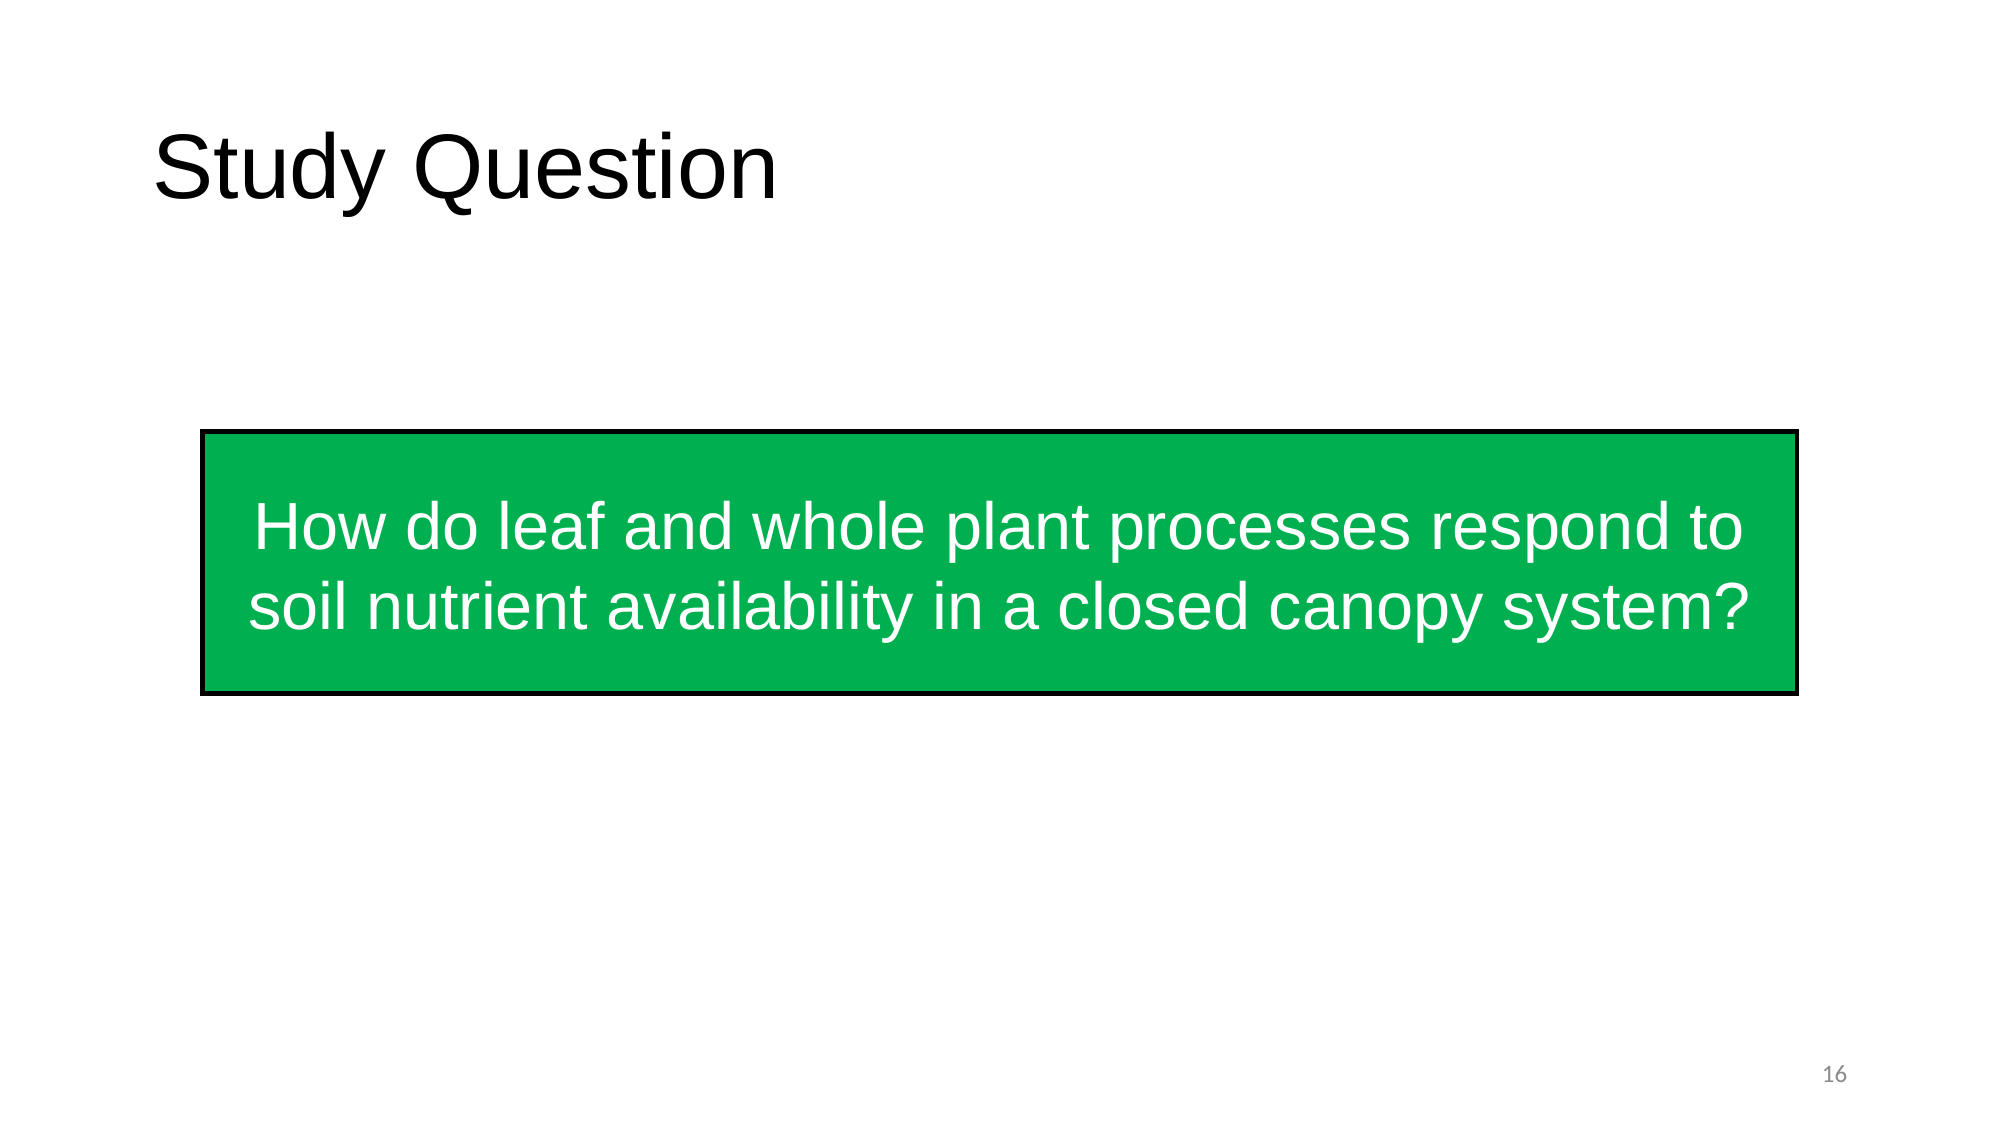

# Study Question
How do leaf and whole plant processes respond to soil nutrient availability in a closed canopy system?
16